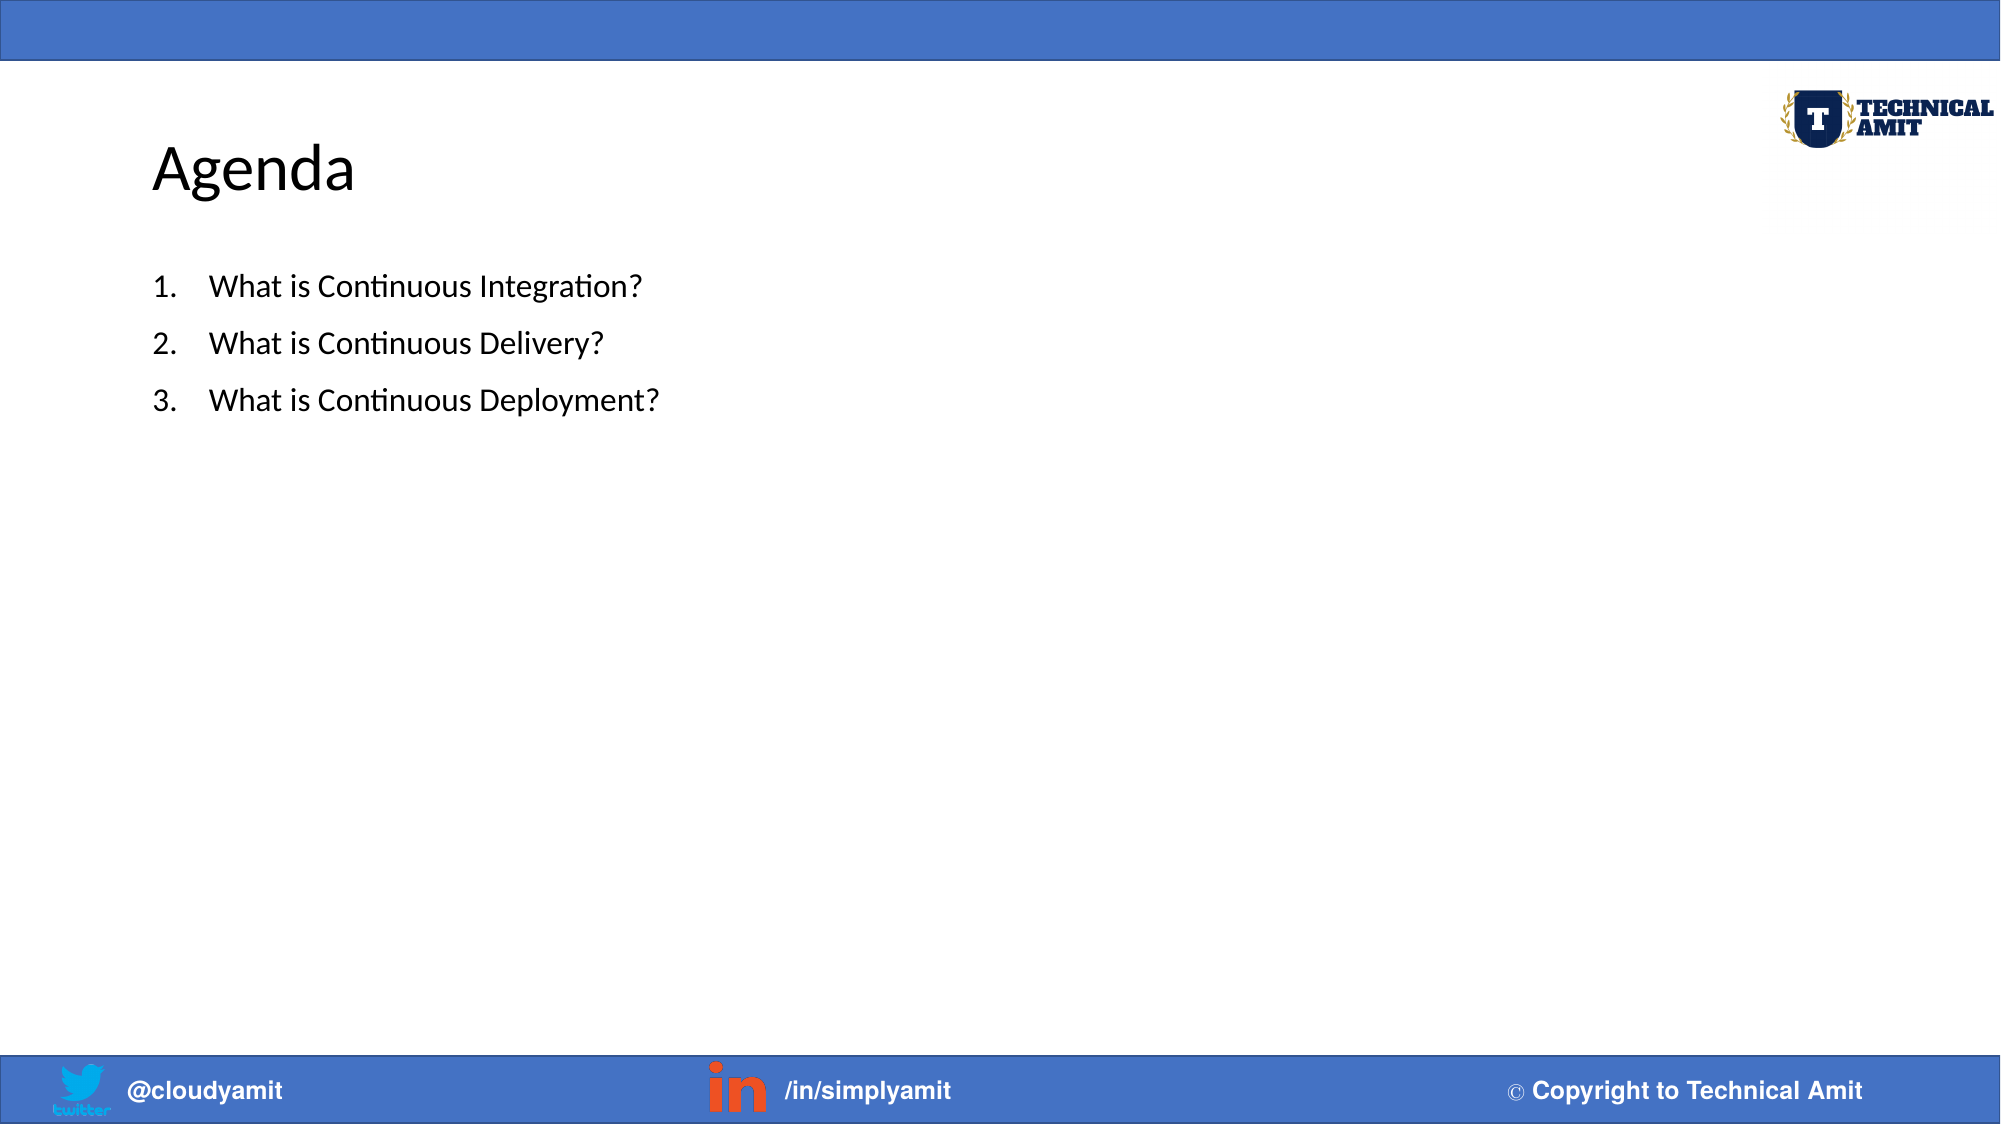

# Agenda
What is Continuous Integration?
What is Continuous Delivery?
What is Continuous Deployment?